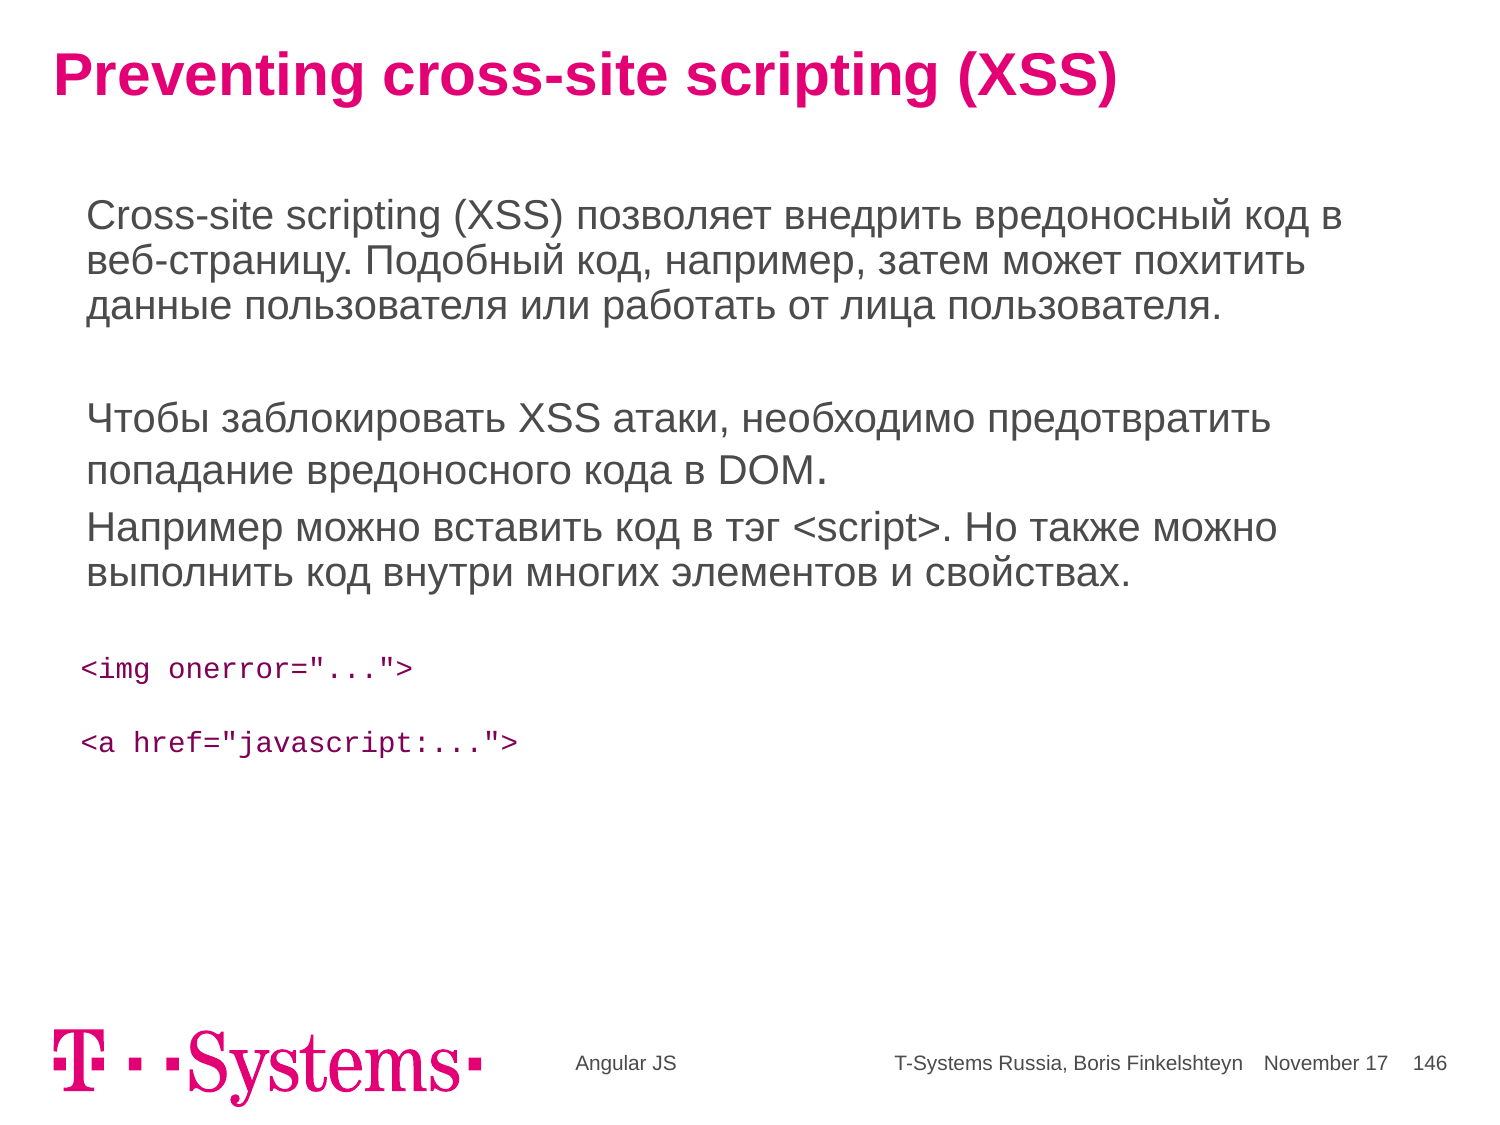

# Preventing cross-site scripting (XSS)
Cross-site scripting (XSS) позволяет внедрить вредоносный код в веб-страницу. Подобный код, например, затем может похитить данные пользователя или работать от лица пользователя.

Чтобы заблокировать XSS атаки, необходимо предотвратить попадание вредоносного кода в DOM.
Например можно вставить код в тэг <script>. Но также можно выполнить код внутри многих элементов и свойствах.
| <img onerror="..."> <a href="javascript:..."> |
| --- |
Angular JS                                      T-Systems Russia, Boris Finkelshteyn
November 17
146